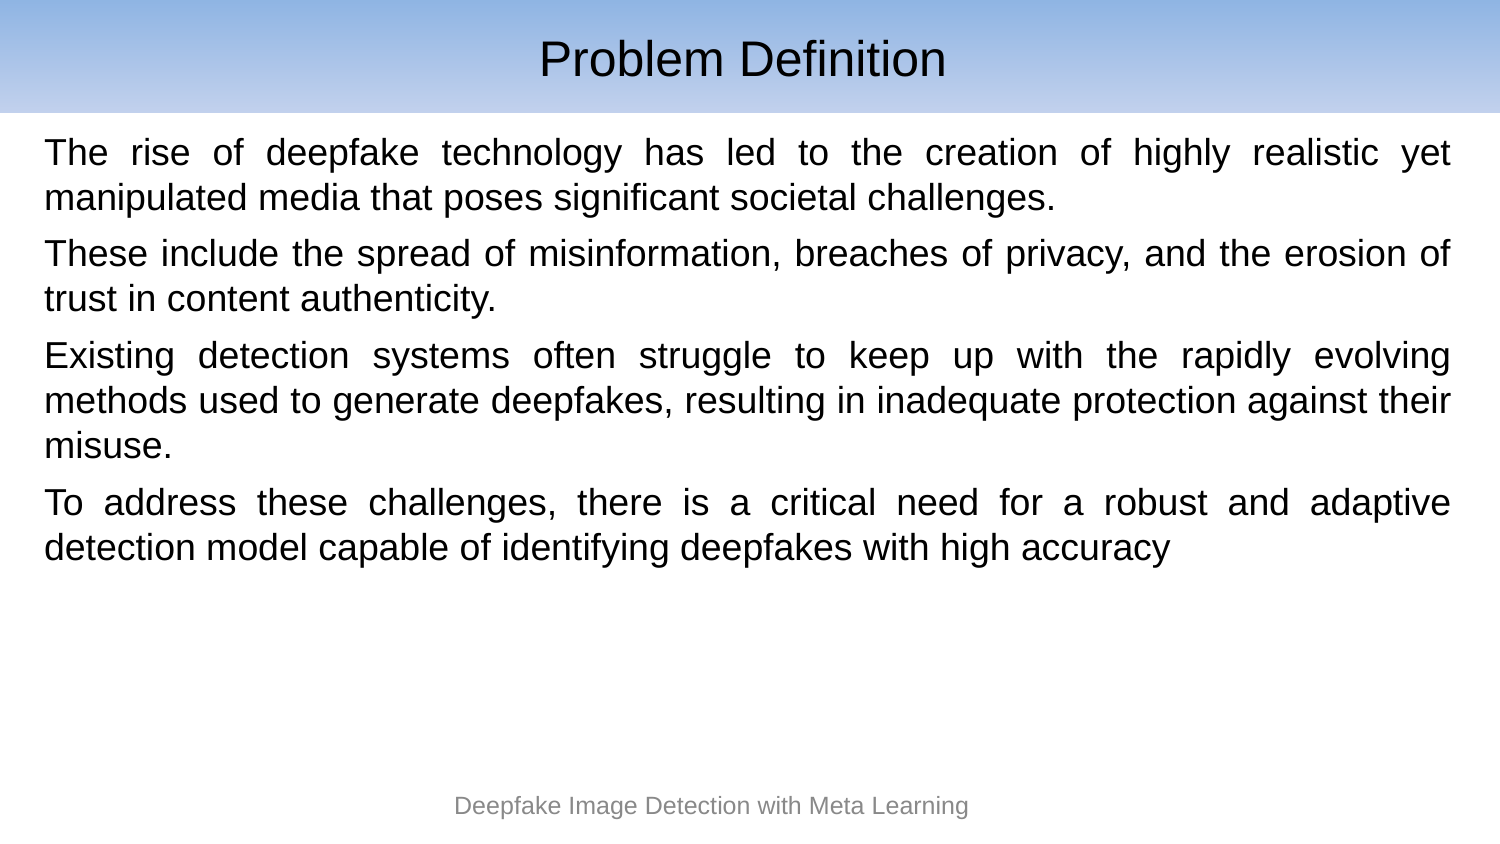

# Problem Definition
The rise of deepfake technology has led to the creation of highly realistic yet manipulated media that poses significant societal challenges.
These include the spread of misinformation, breaches of privacy, and the erosion of trust in content authenticity.
Existing detection systems often struggle to keep up with the rapidly evolving methods used to generate deepfakes, resulting in inadequate protection against their misuse.
To address these challenges, there is a critical need for a robust and adaptive detection model capable of identifying deepfakes with high accuracy

Deepfake Image Detection with Meta Learning